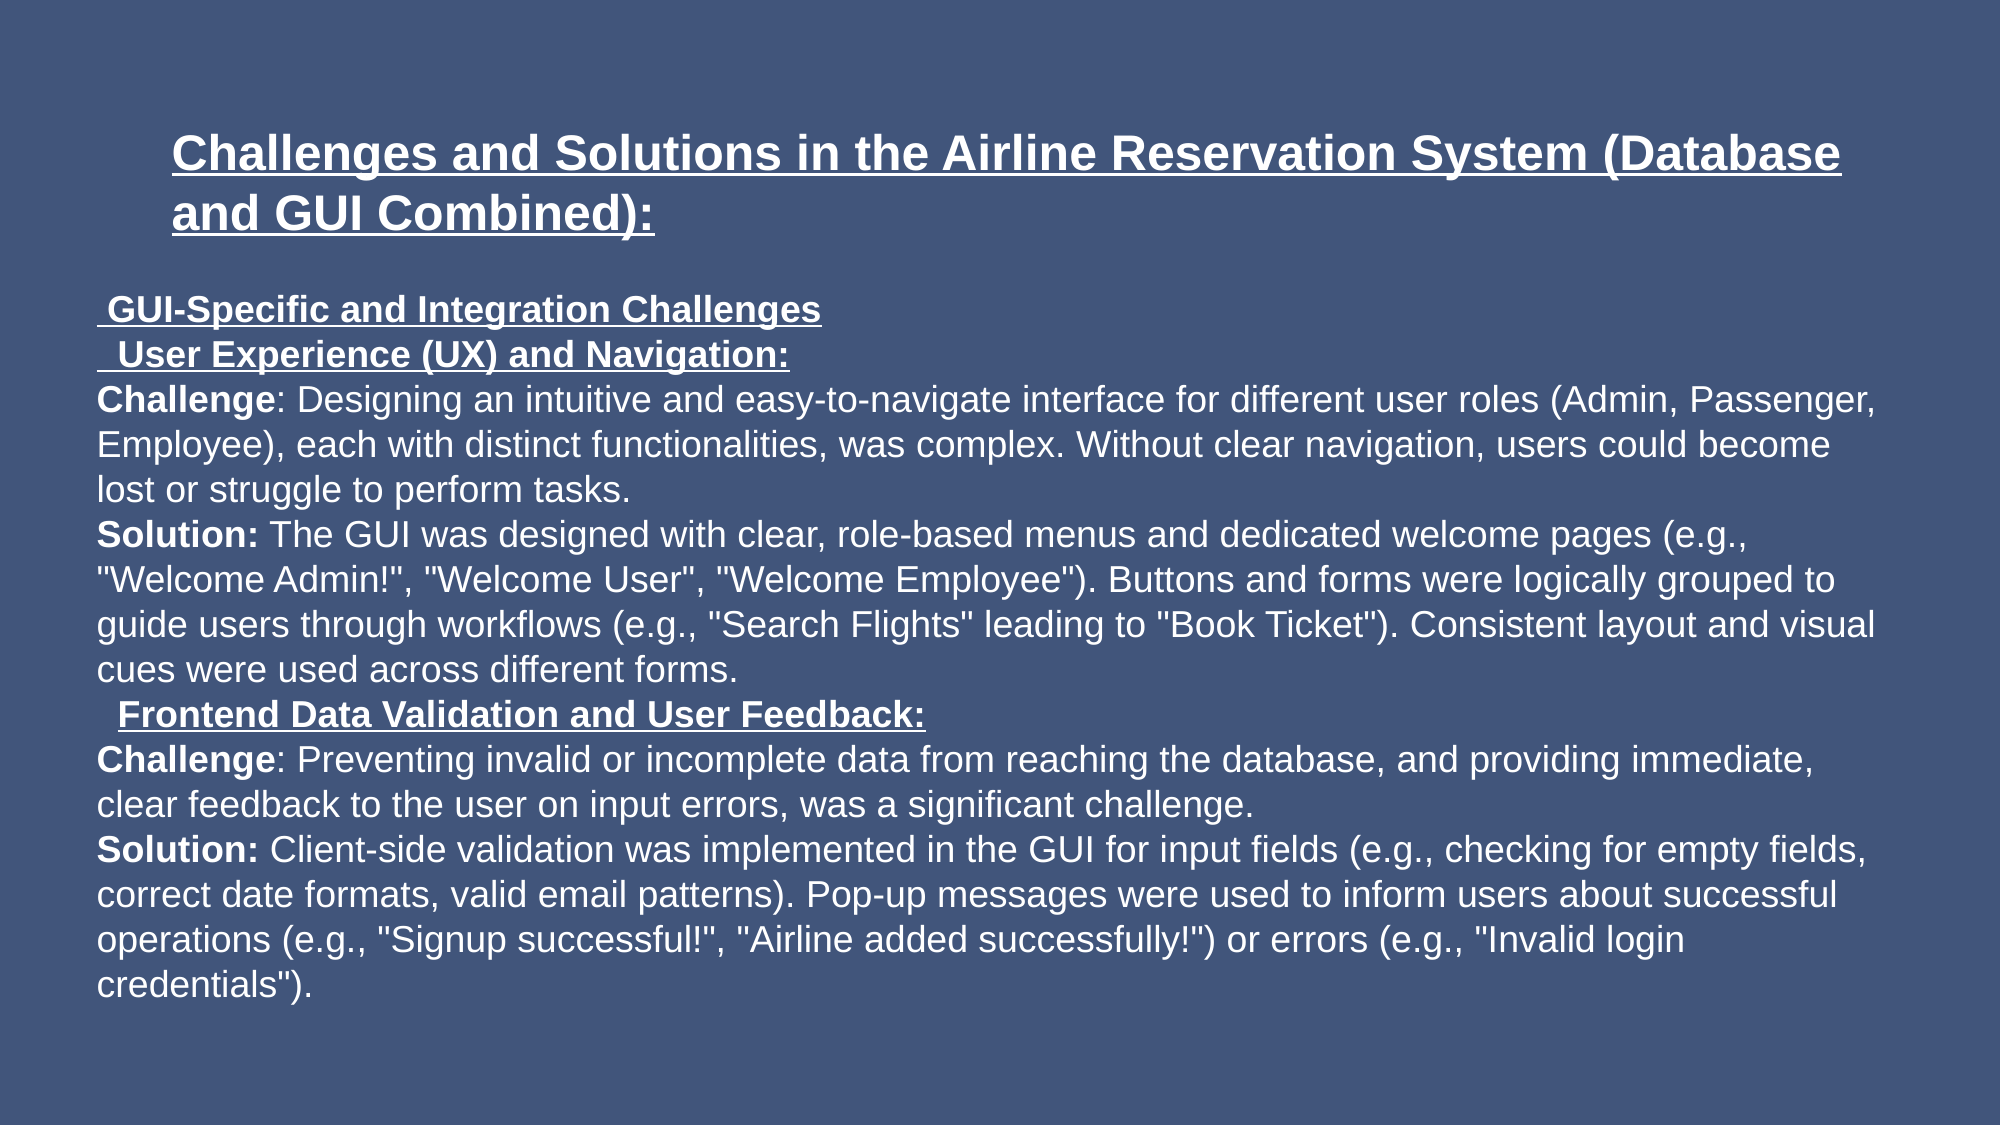

Challenges and Solutions in the Airline Reservation System (Database and GUI Combined):

 GUI-Specific and Integration Challenges
  User Experience (UX) and Navigation:
Challenge: Designing an intuitive and easy-to-navigate interface for different user roles (Admin, Passenger, Employee), each with distinct functionalities, was complex. Without clear navigation, users could become lost or struggle to perform tasks.
Solution: The GUI was designed with clear, role-based menus and dedicated welcome pages (e.g., "Welcome Admin!", "Welcome User", "Welcome Employee"). Buttons and forms were logically grouped to guide users through workflows (e.g., "Search Flights" leading to "Book Ticket"). Consistent layout and visual cues were used across different forms.
  Frontend Data Validation and User Feedback:
Challenge: Preventing invalid or incomplete data from reaching the database, and providing immediate, clear feedback to the user on input errors, was a significant challenge.
Solution: Client-side validation was implemented in the GUI for input fields (e.g., checking for empty fields, correct date formats, valid email patterns). Pop-up messages were used to inform users about successful operations (e.g., "Signup successful!", "Airline added successfully!") or errors (e.g., "Invalid login credentials").